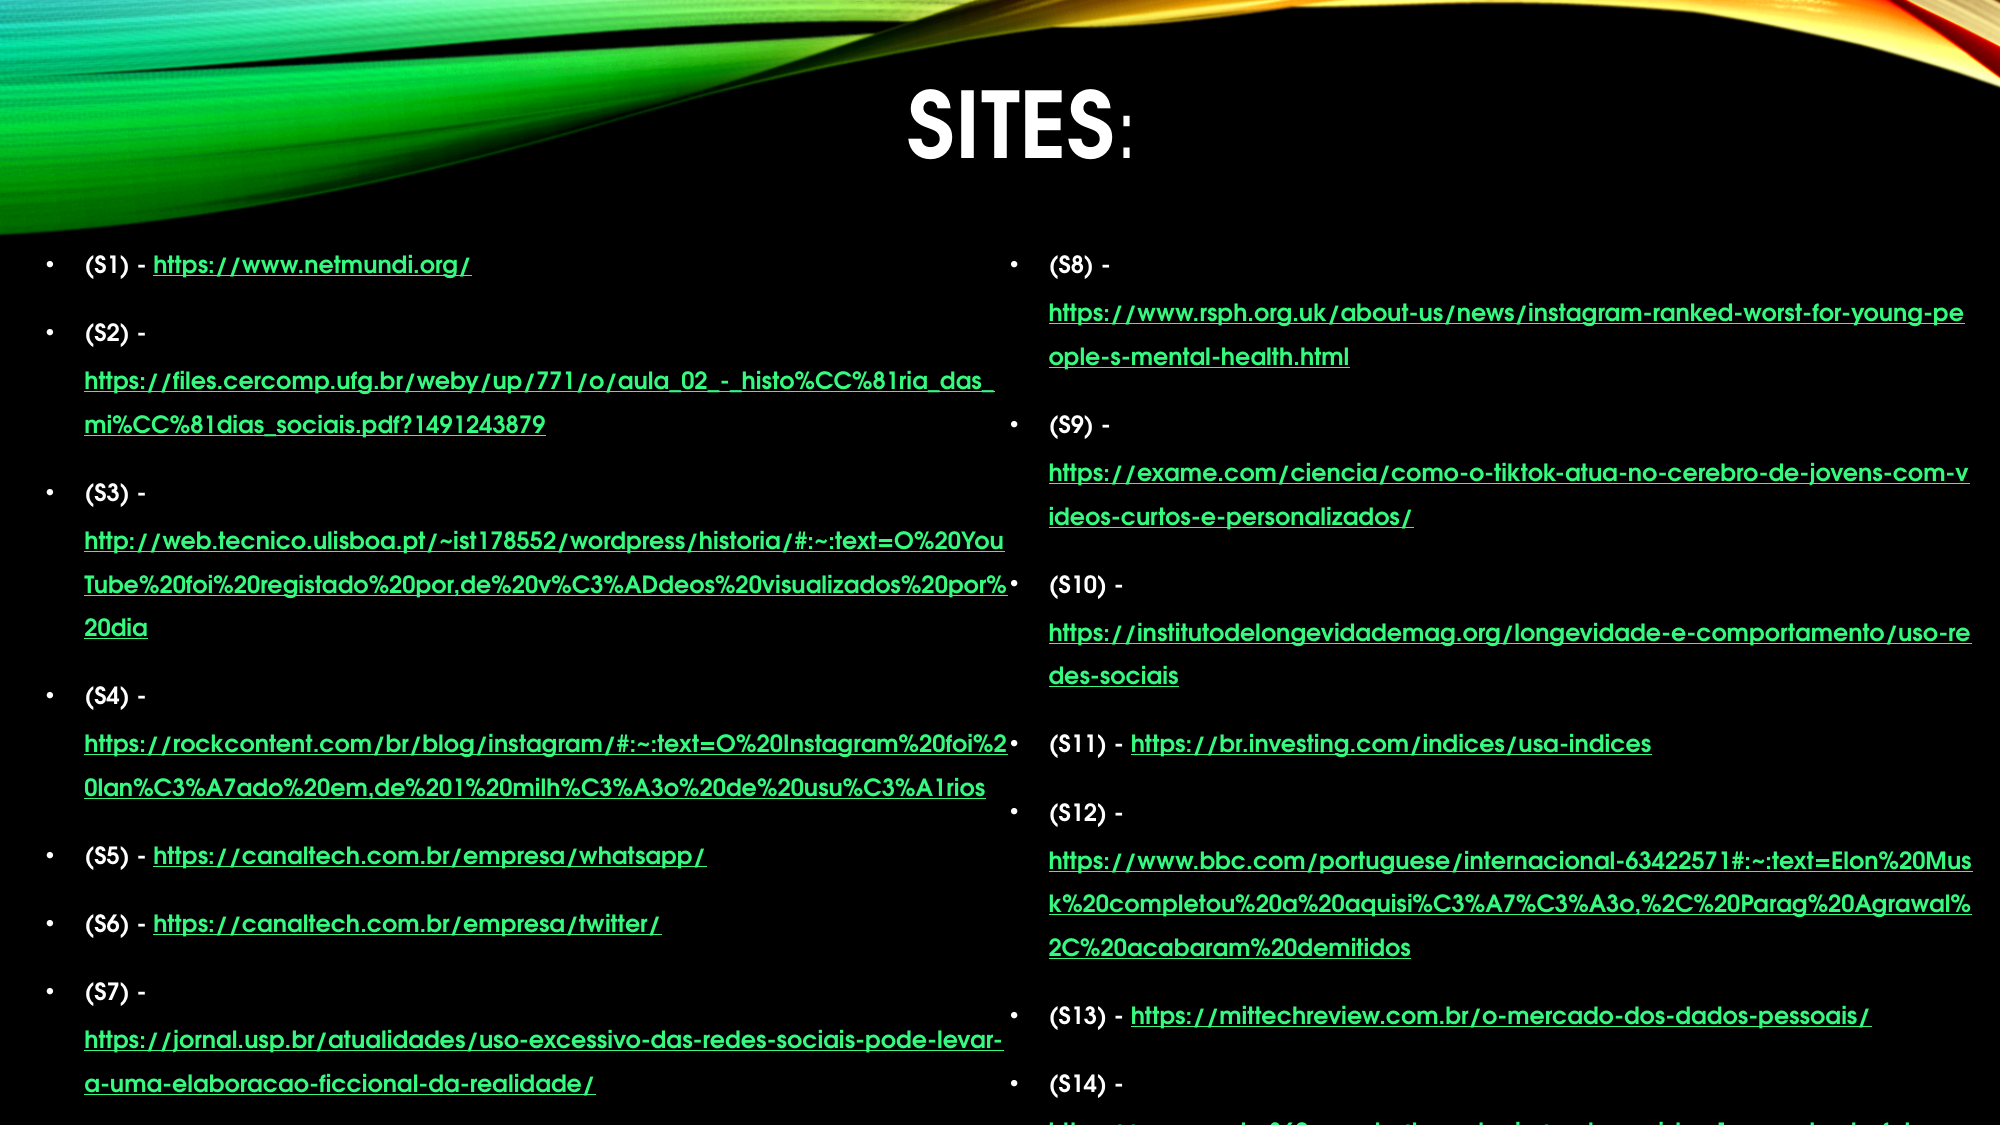

# Sites:
(S1) - https://www.netmundi.org/
(S2) - https://files.cercomp.ufg.br/weby/up/771/o/aula_02_-_histo%CC%81ria_das_mi%CC%81dias_sociais.pdf?1491243879
(S3) - http://web.tecnico.ulisboa.pt/~ist178552/wordpress/historia/#:~:text=O%20YouTube%20foi%20registado%20por,de%20v%C3%ADdeos%20visualizados%20por%20dia
(S4) - https://rockcontent.com/br/blog/instagram/#:~:text=O%20Instagram%20foi%20lan%C3%A7ado%20em,de%201%20milh%C3%A3o%20de%20usu%C3%A1rios
(S5) - https://canaltech.com.br/empresa/whatsapp/
(S6) - https://canaltech.com.br/empresa/twitter/
(S7) - https://jornal.usp.br/atualidades/uso-excessivo-das-redes-sociais-pode-levar-a-uma-elaboracao-ficcional-da-realidade/
(S8) - https://www.rsph.org.uk/about-us/news/instagram-ranked-worst-for-young-people-s-mental-health.html
(S9) - https://exame.com/ciencia/como-o-tiktok-atua-no-cerebro-de-jovens-com-videos-curtos-e-personalizados/
(S10) - https://institutodelongevidademag.org/longevidade-e-comportamento/uso-redes-sociais
(S11) - https://br.investing.com/indices/usa-indices
(S12) - https://www.bbc.com/portuguese/internacional-63422571#:~:text=Elon%20Musk%20completou%20a%20aquisi%C3%A7%C3%A3o,%2C%20Parag%20Agrawal%2C%20acabaram%20demitidos
(S13) - https://mittechreview.com.br/o-mercado-dos-dados-pessoais/
(S14) - https://www.poder360.com.br/tecnologia/meta-registra-1a-queda-de-faturamento-trimestral-na-historia/
(S15) - https://www.gov.br/cidadania/pt-br/acesso-a-informacao/lgpd
(S16) - https://cetax.com.br/data-science/
(S17) - https://www.marketsandmarkets.com/Market-Reports/big-data-market-1068.html
(S18) - https://resultadosdigitais.com.br/marketing/anuncios-redes-sociais/#:~:text=Al%C3%A9m%20de%20aumentar%20as%20possibilidades,vistas%20como%20perfis%20de%20sucesso